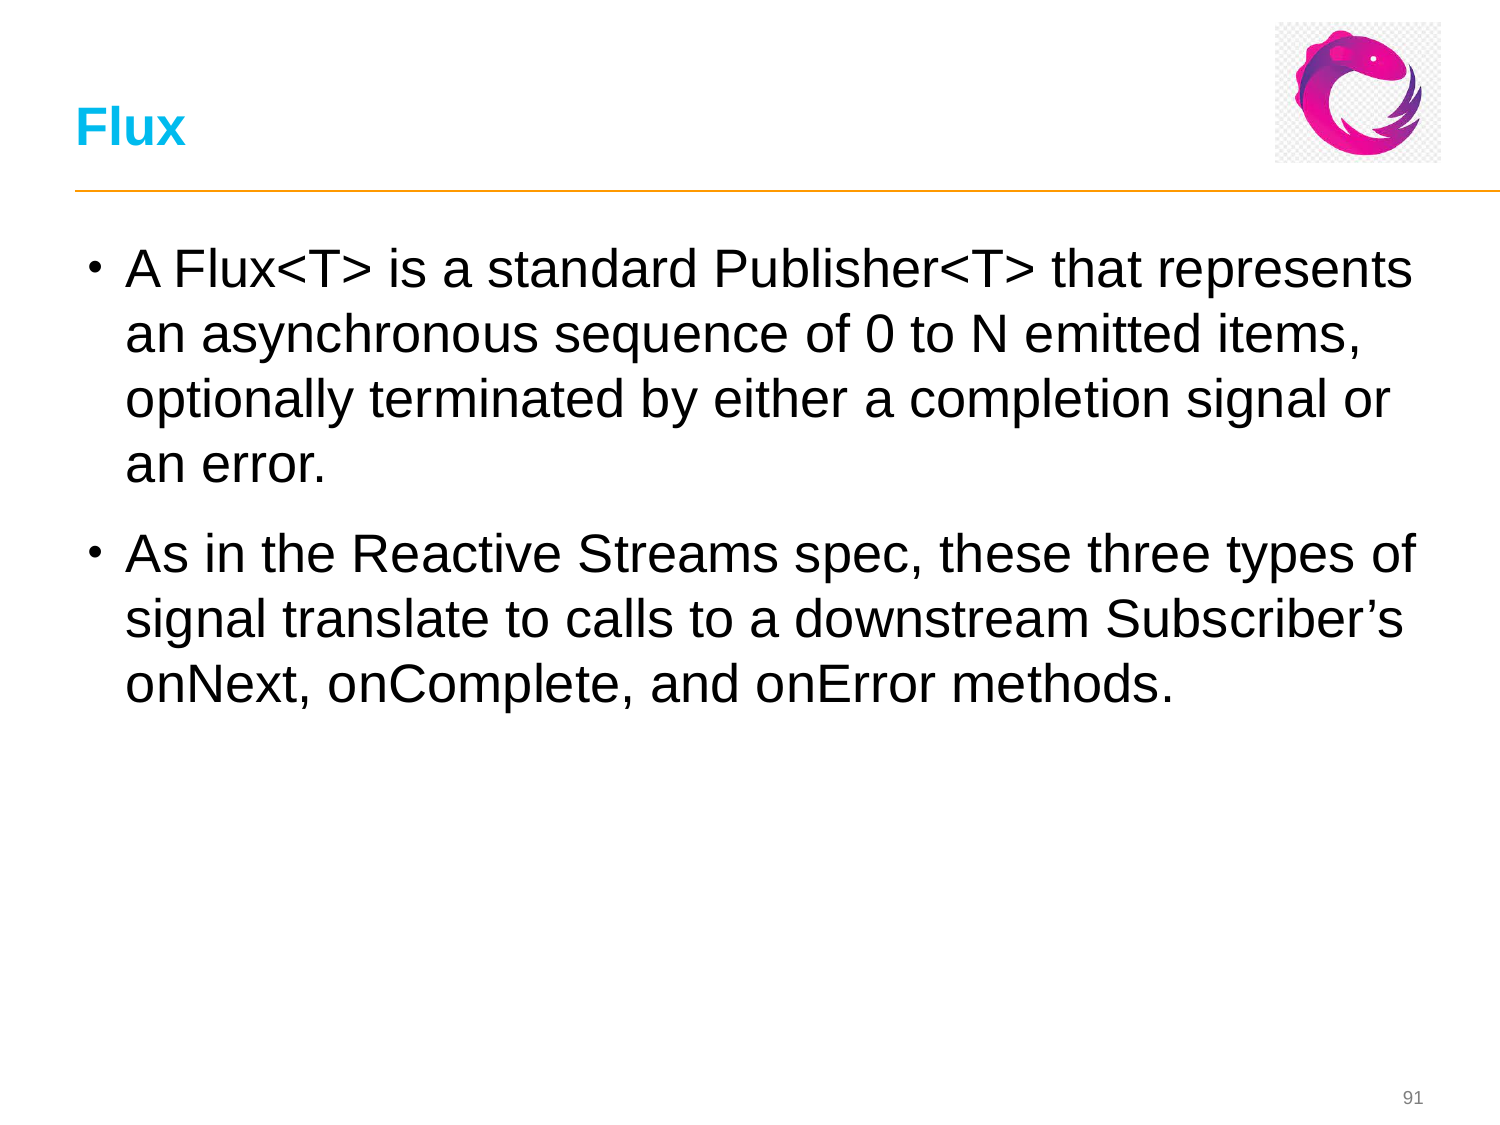

# Flux
A Flux<T> is a standard Publisher<T> that represents an asynchronous sequence of 0 to N emitted items, optionally terminated by either a completion signal or an error.
As in the Reactive Streams spec, these three types of signal translate to calls to a downstream Subscriber’s onNext, onComplete, and onError methods.